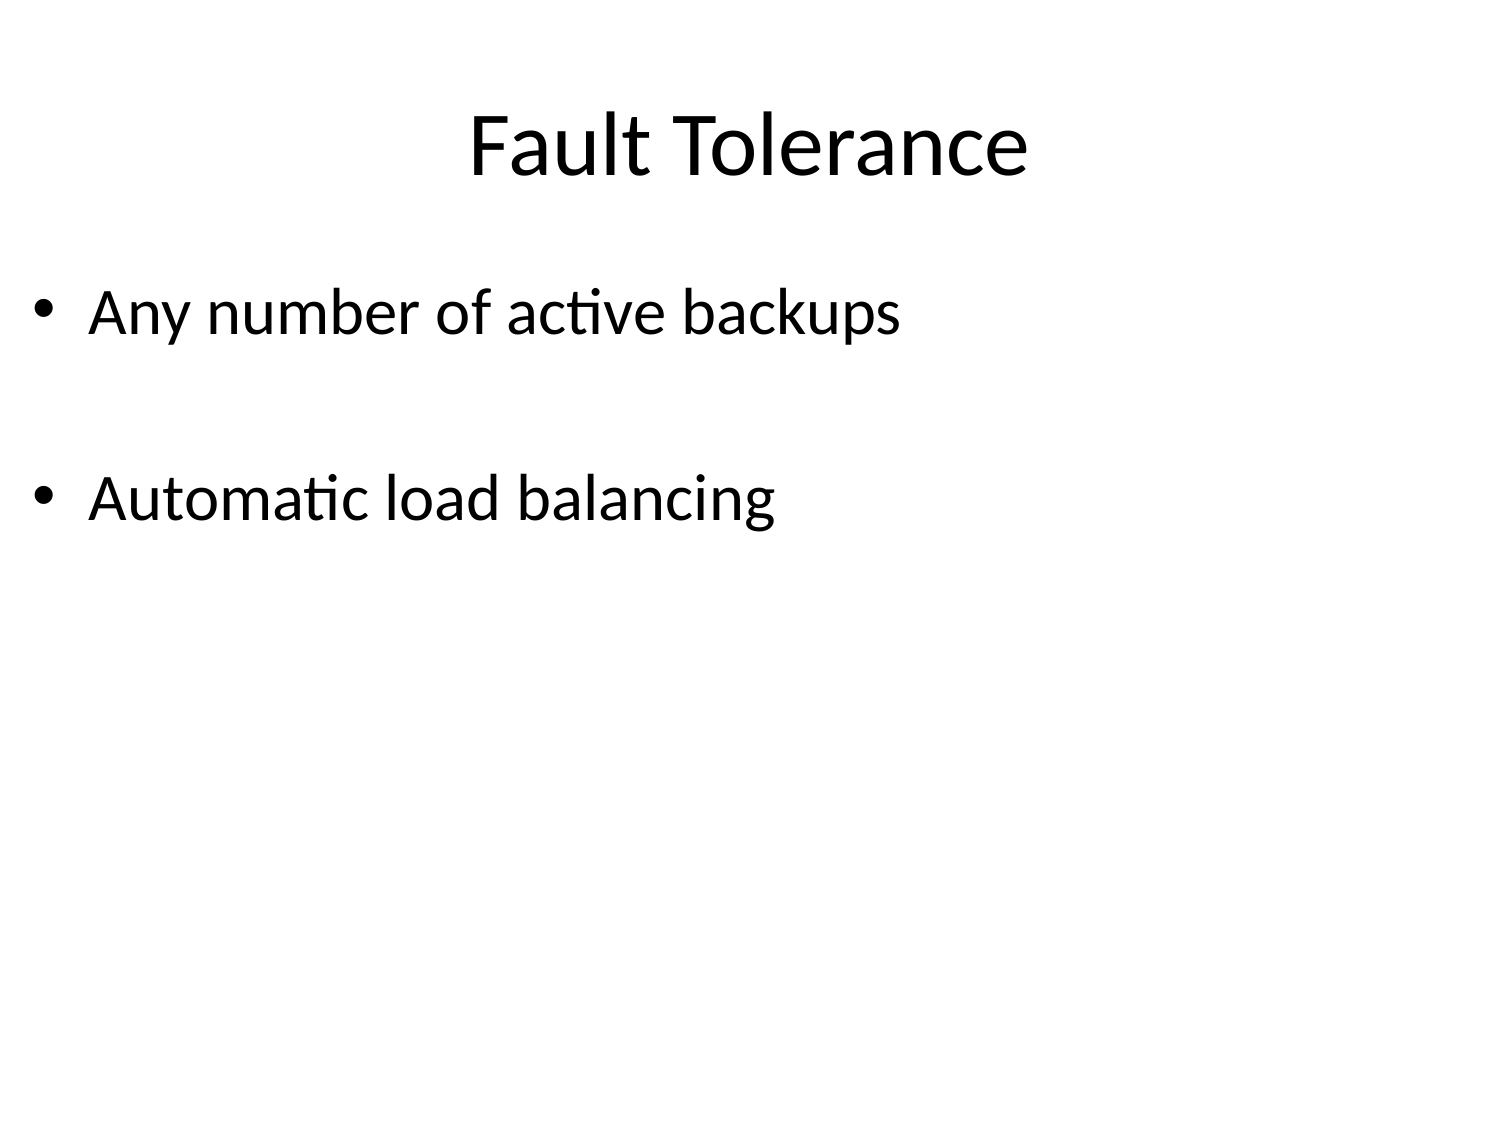

# Fault Tolerance
Any number of active backups

Automatic load balancing